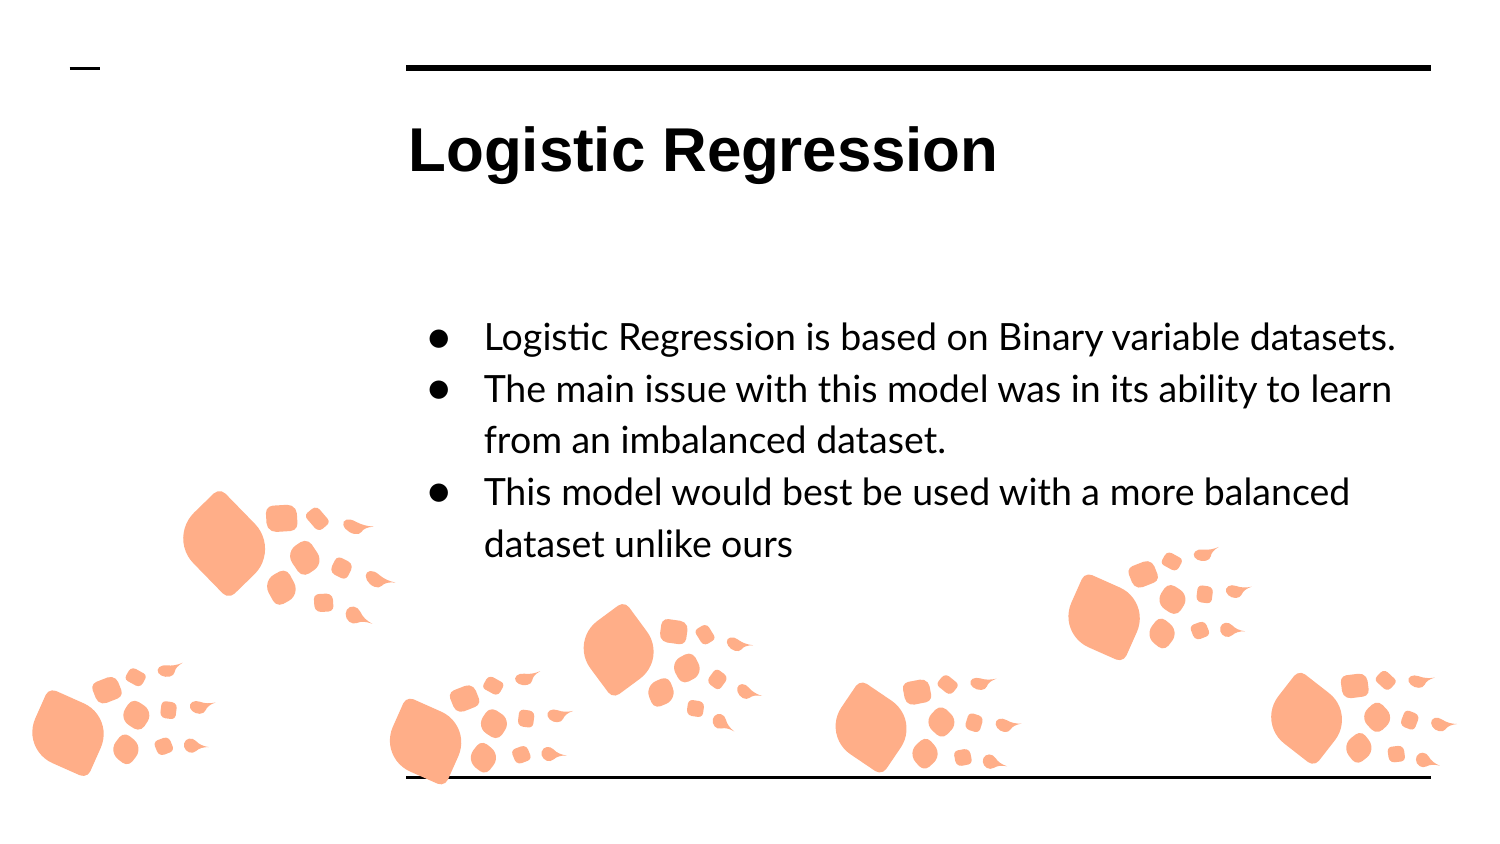

# Logistic Regression

Logistic Regression is based on Binary variable datasets.
The main issue with this model was in its ability to learn from an imbalanced dataset.
This model would best be used with a more balanced dataset unlike ours